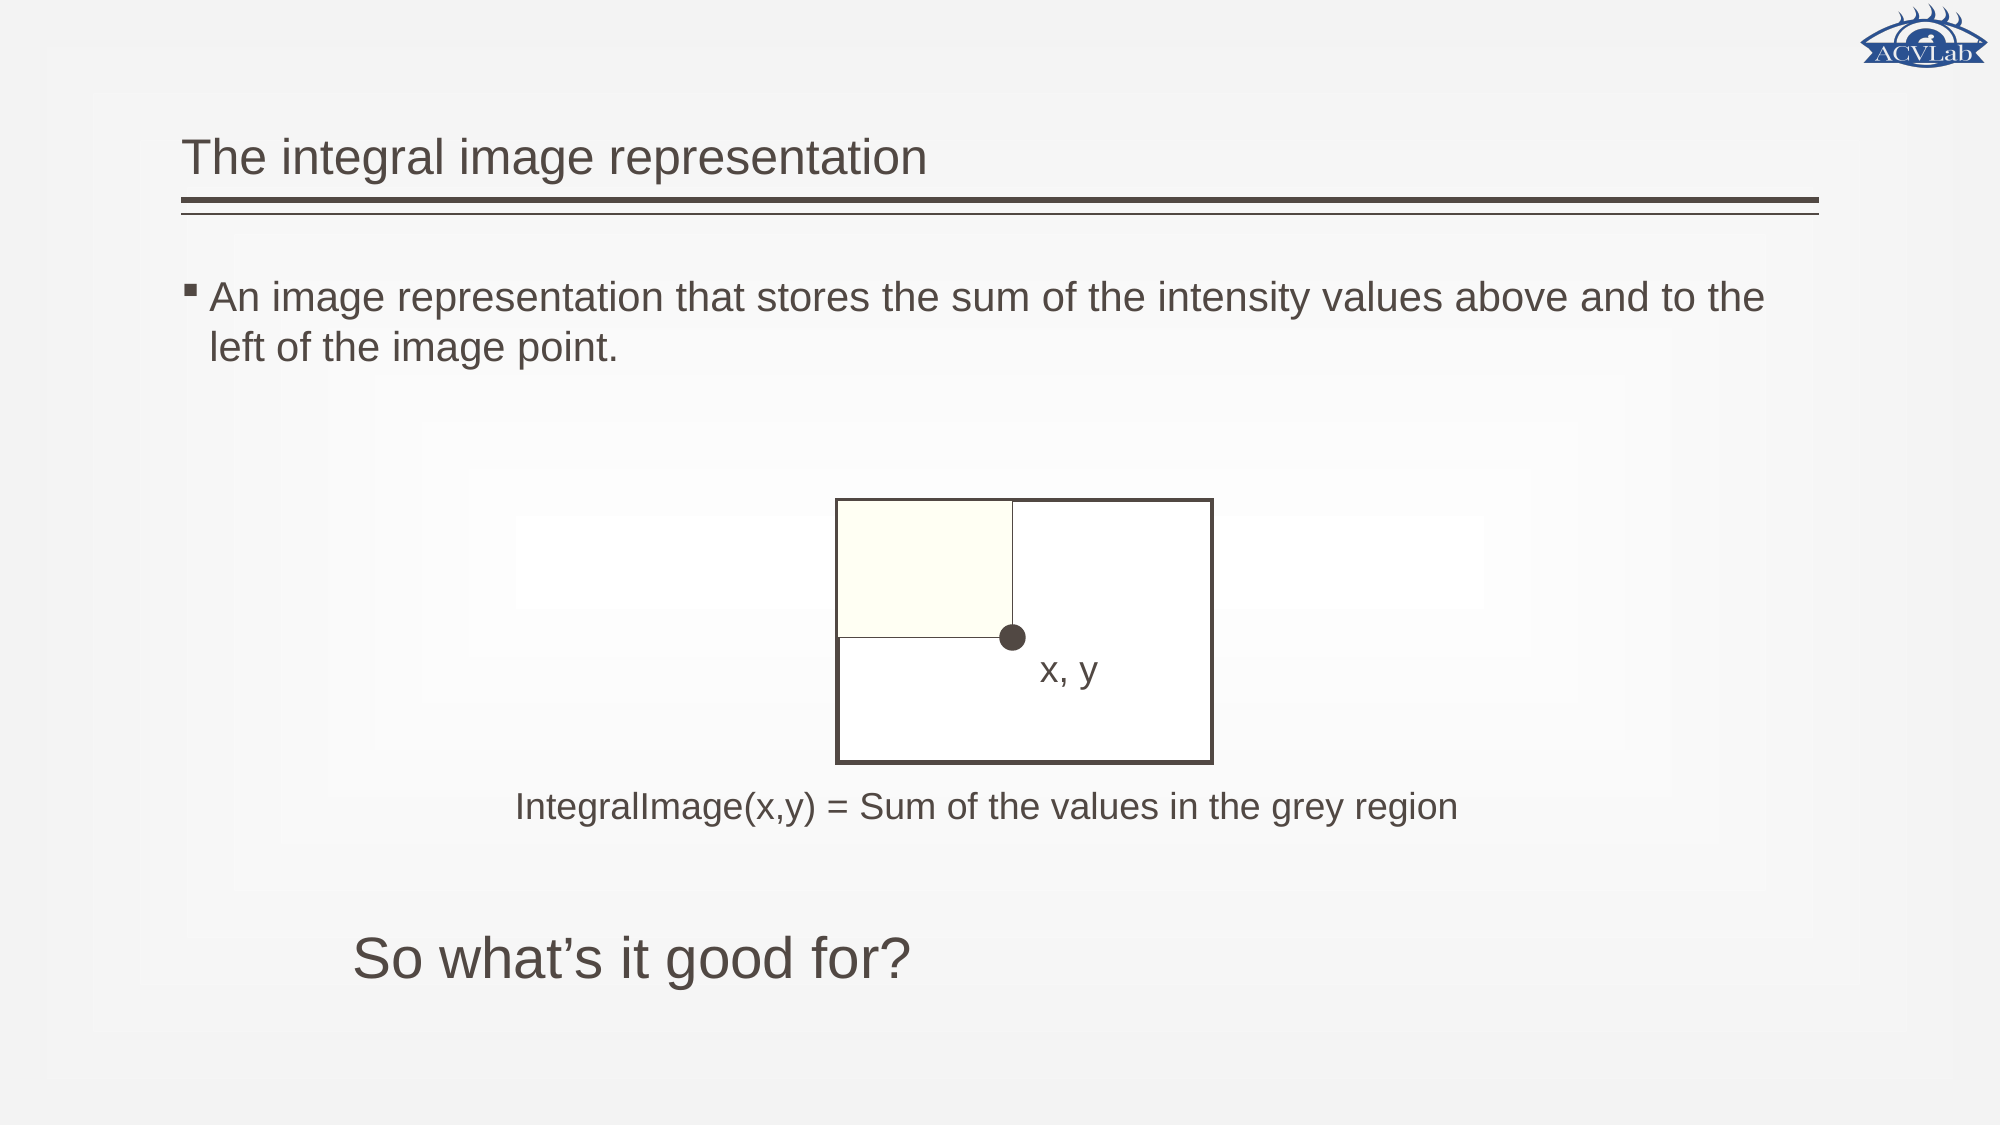

# The integral image representation
An image representation that stores the sum of the intensity values above and to the left of the image point.

x, y
IntegralImage(x,y) = Sum of the values in the grey region
So what’s it good for?